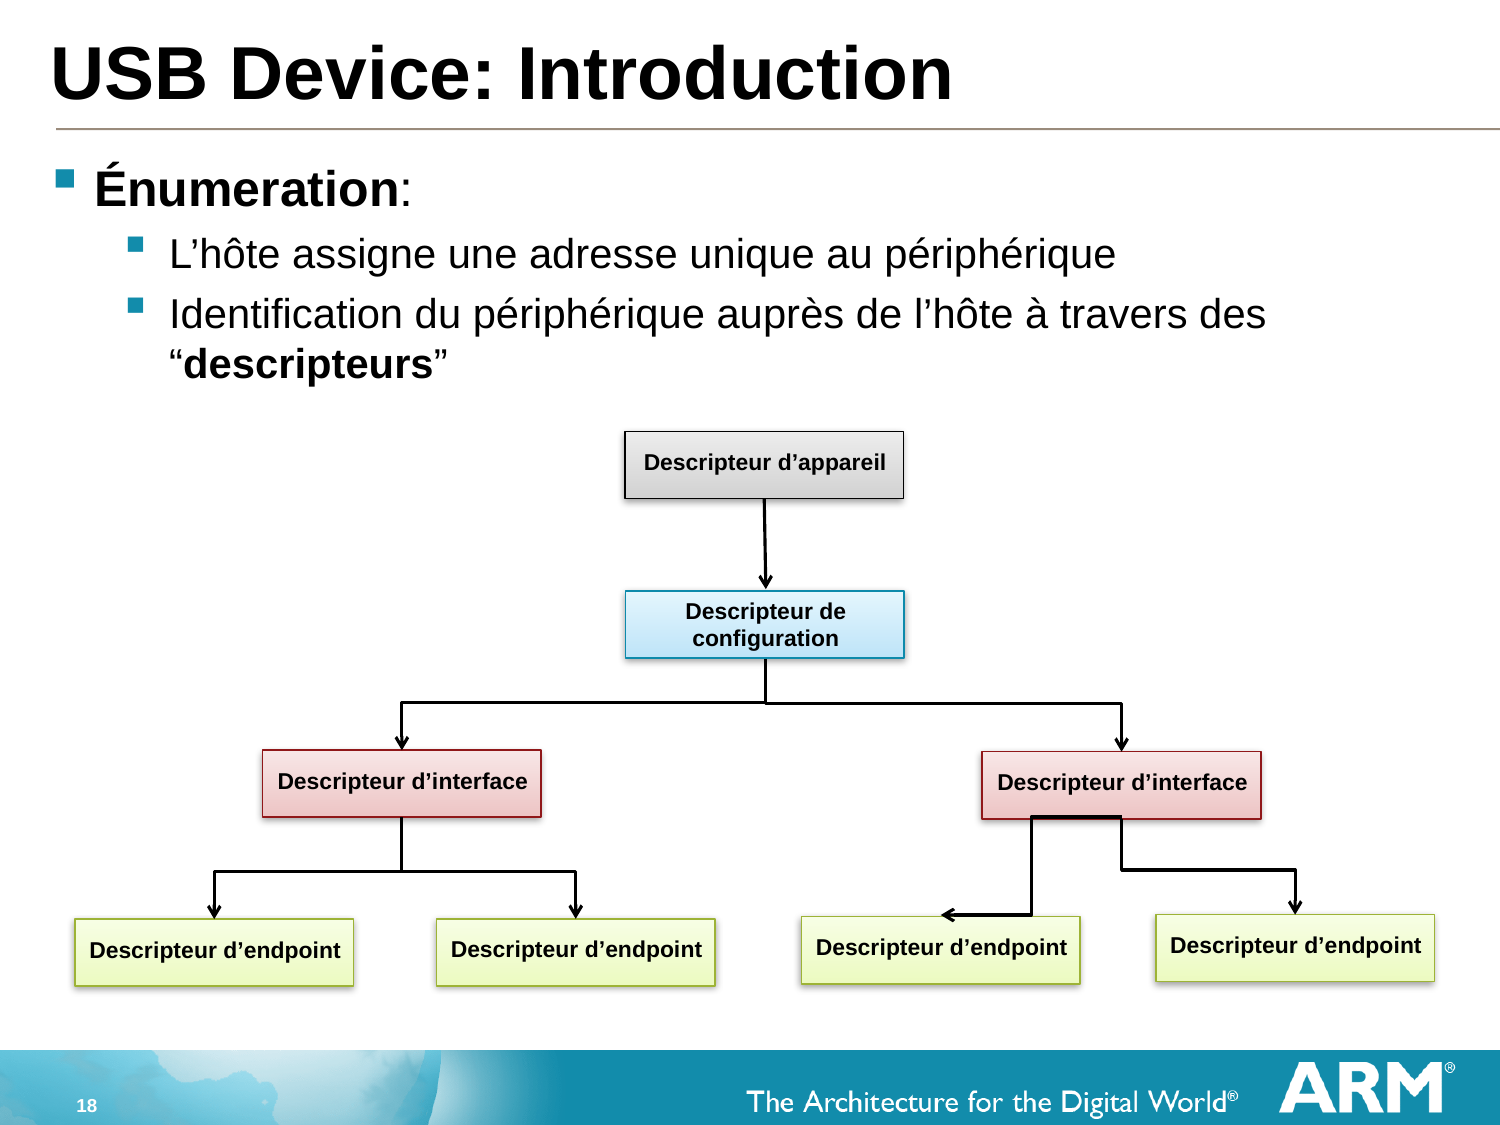

# USB Device: Introduction
Énumeration:
L’hôte assigne une adresse unique au périphérique
Identification du périphérique auprès de l’hôte à travers des “descripteurs”

Descripteur d’appareil
Descripteur de
configuration

Descripteur d’interface

Descripteur d’interface

Descripteur d’endpoint

Descripteur d’endpoint

Descripteur d’endpoint

Descripteur d’endpoint